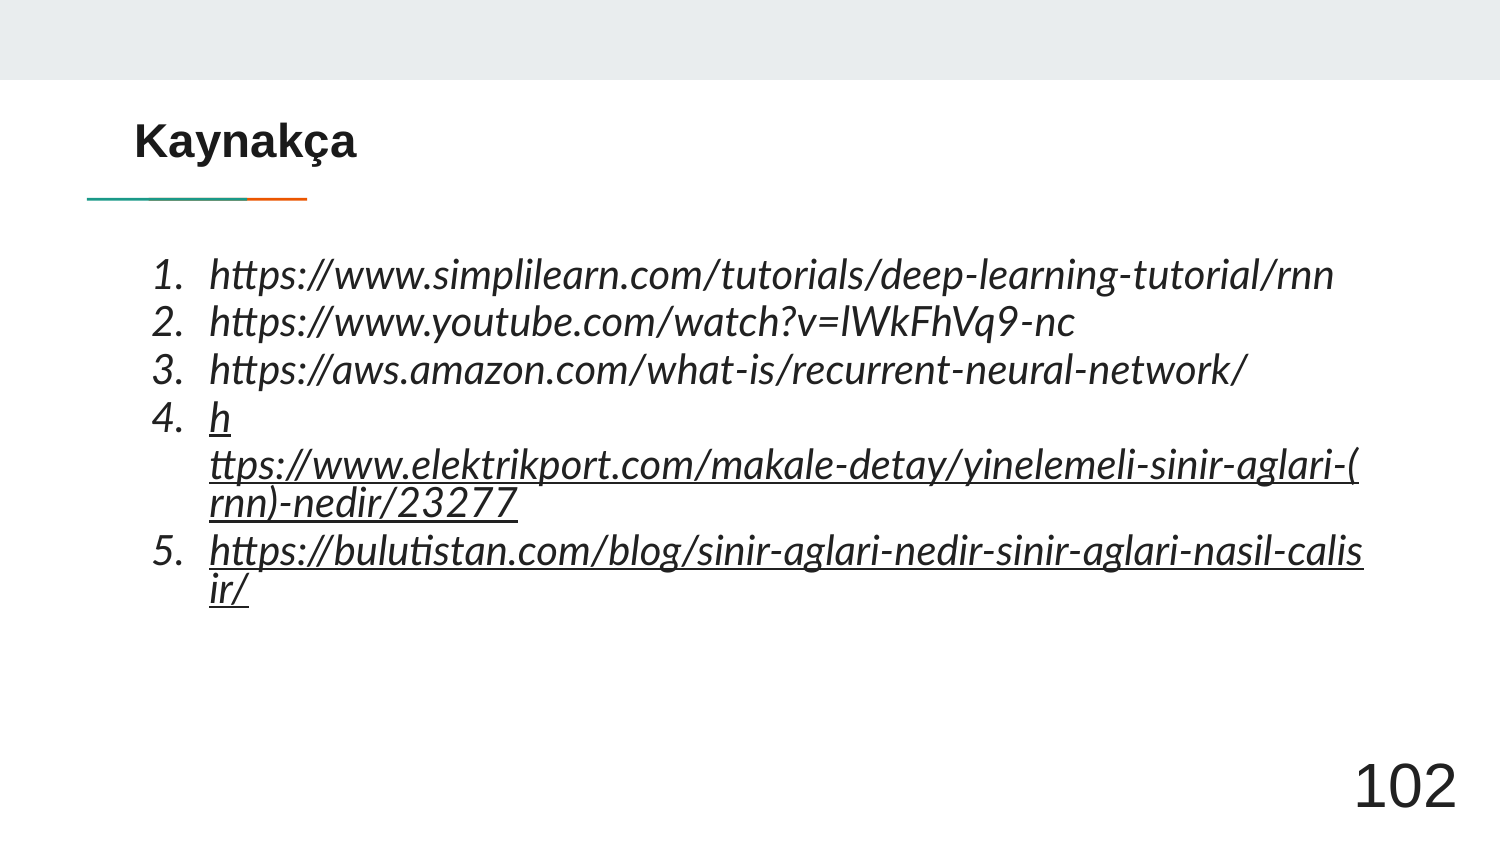

# Kaynakça
https://www.simplilearn.com/tutorials/deep-learning-tutorial/rnn
https://www.youtube.com/watch?v=lWkFhVq9-nc
https://aws.amazon.com/what-is/recurrent-neural-network/
https://www.elektrikport.com/makale-detay/yinelemeli-sinir-aglari-(rnn)-nedir/23277
https://bulutistan.com/blog/sinir-aglari-nedir-sinir-aglari-nasil-calisir/
102